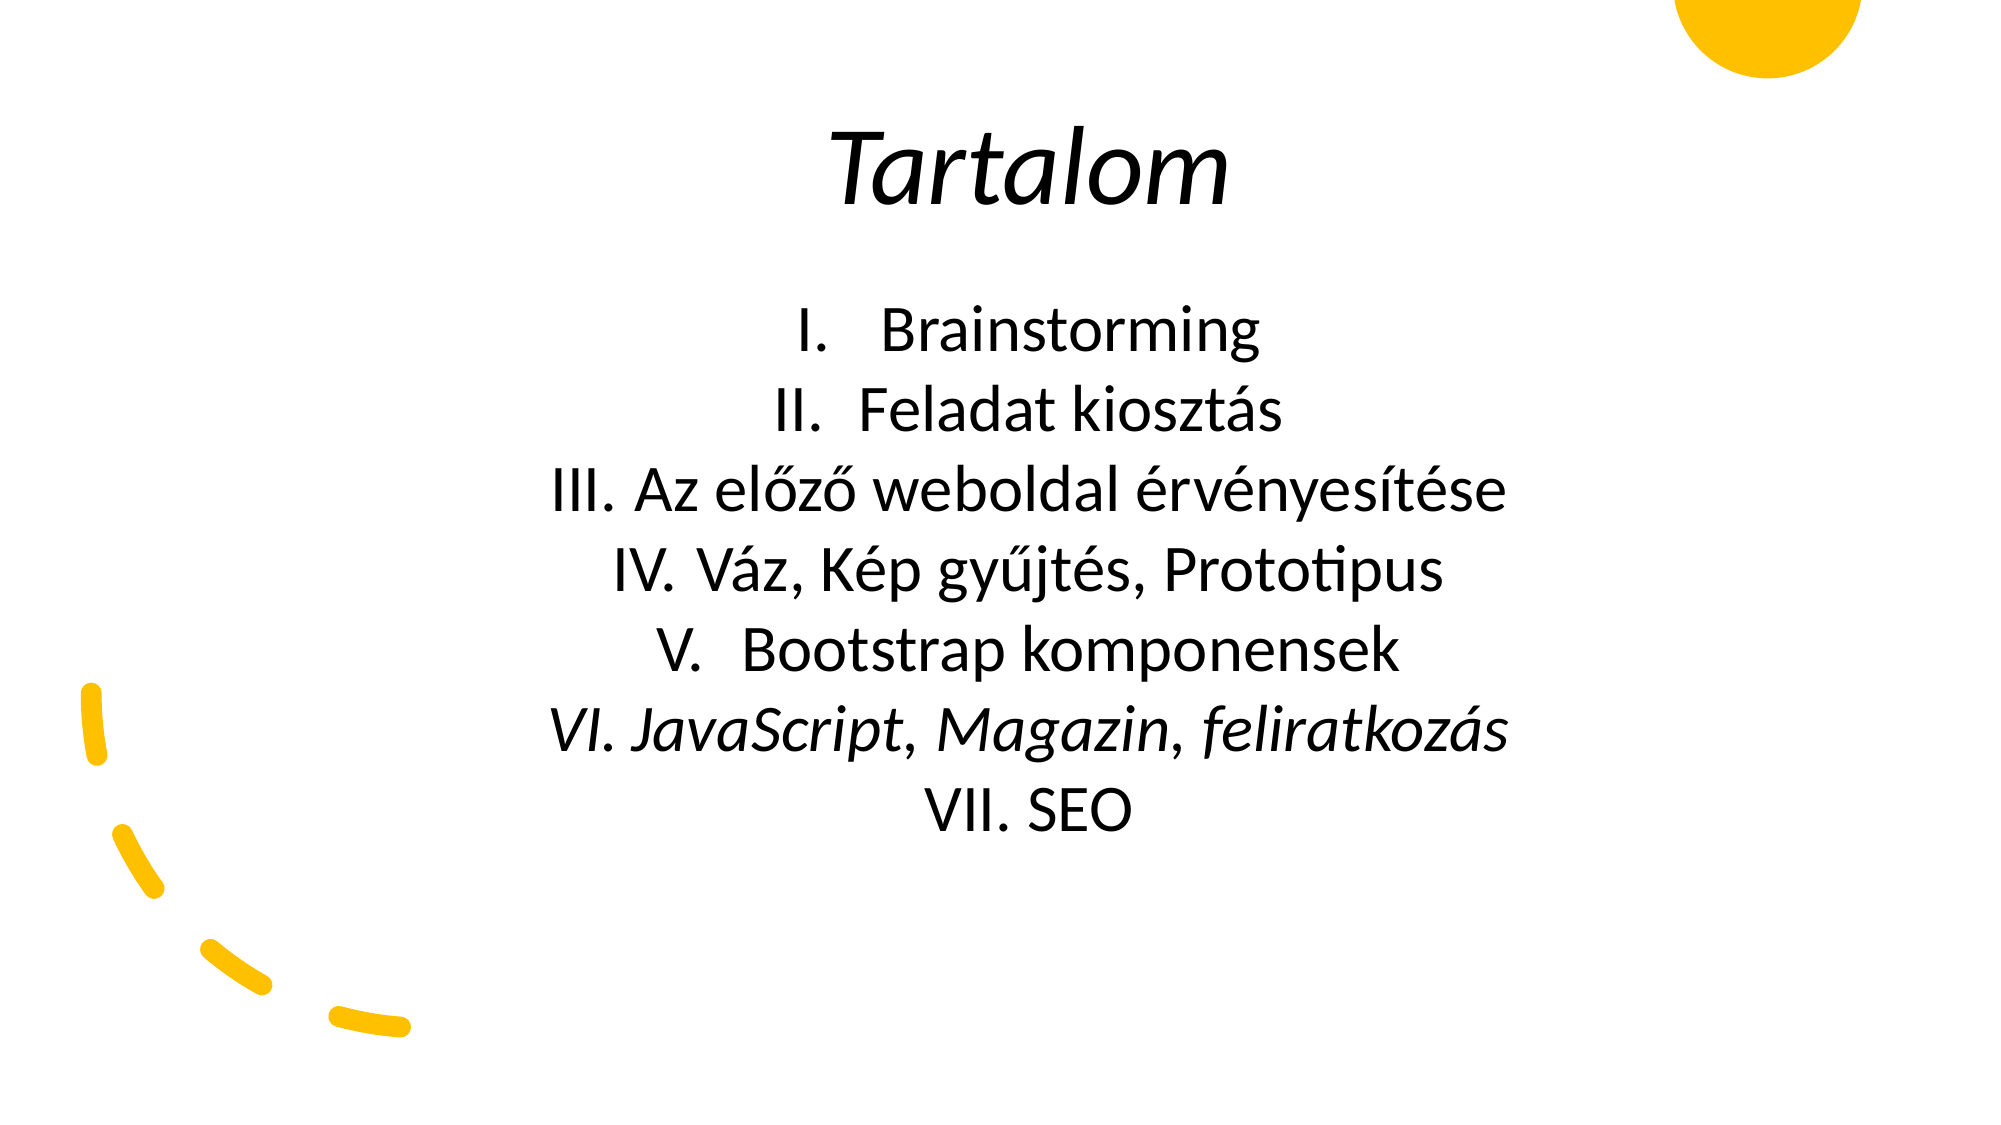

# Tartalom
Brainstorming
Feladat kiosztás
Az előző weboldal érvényesítése
Váz, Kép gyűjtés, Prototipus
Bootstrap komponensek
JavaScript, Magazin, feliratkozás
 SEO